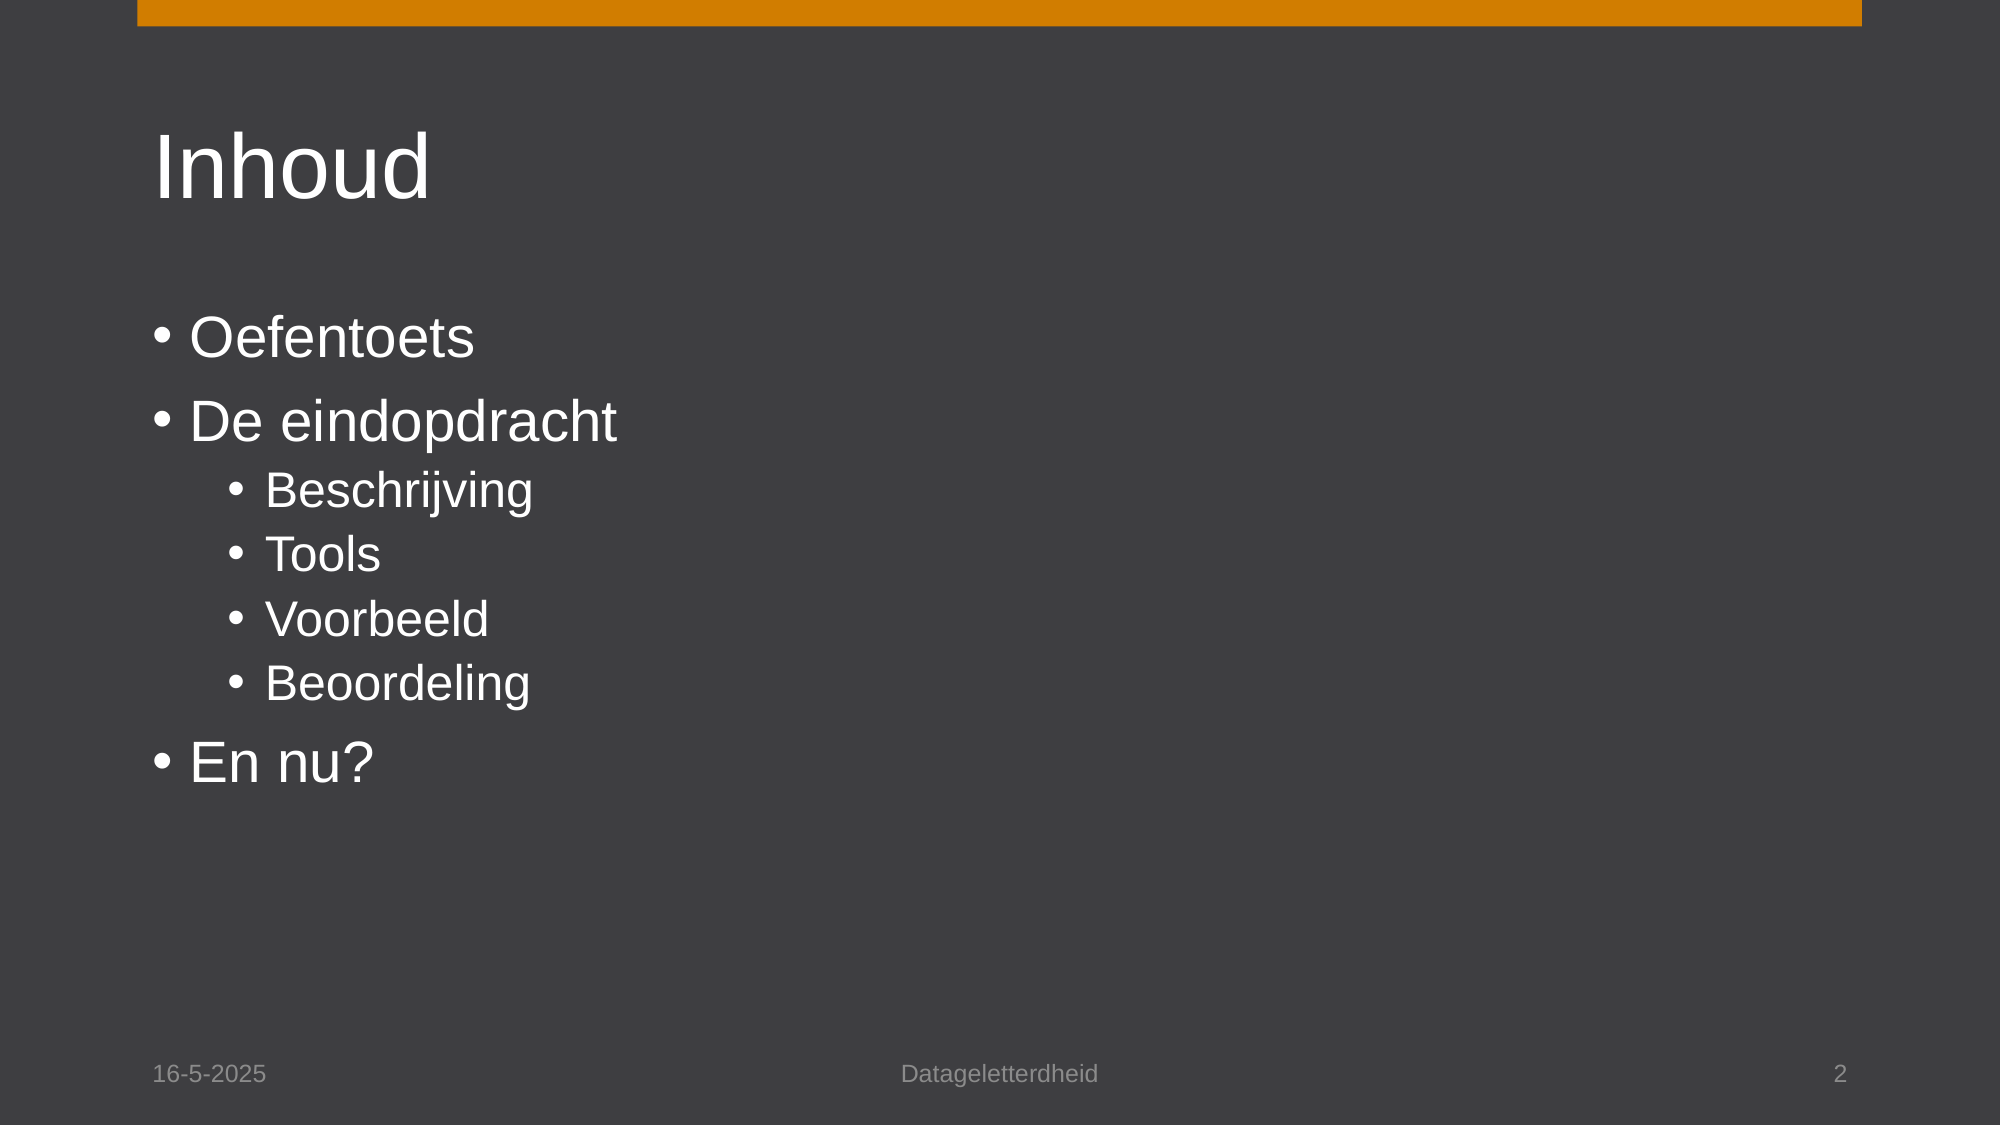

# Inhoud
Oefentoets
De eindopdracht
Beschrijving
Tools
Voorbeeld
Beoordeling
En nu?

16-5-2025
Datageletterdheid
2